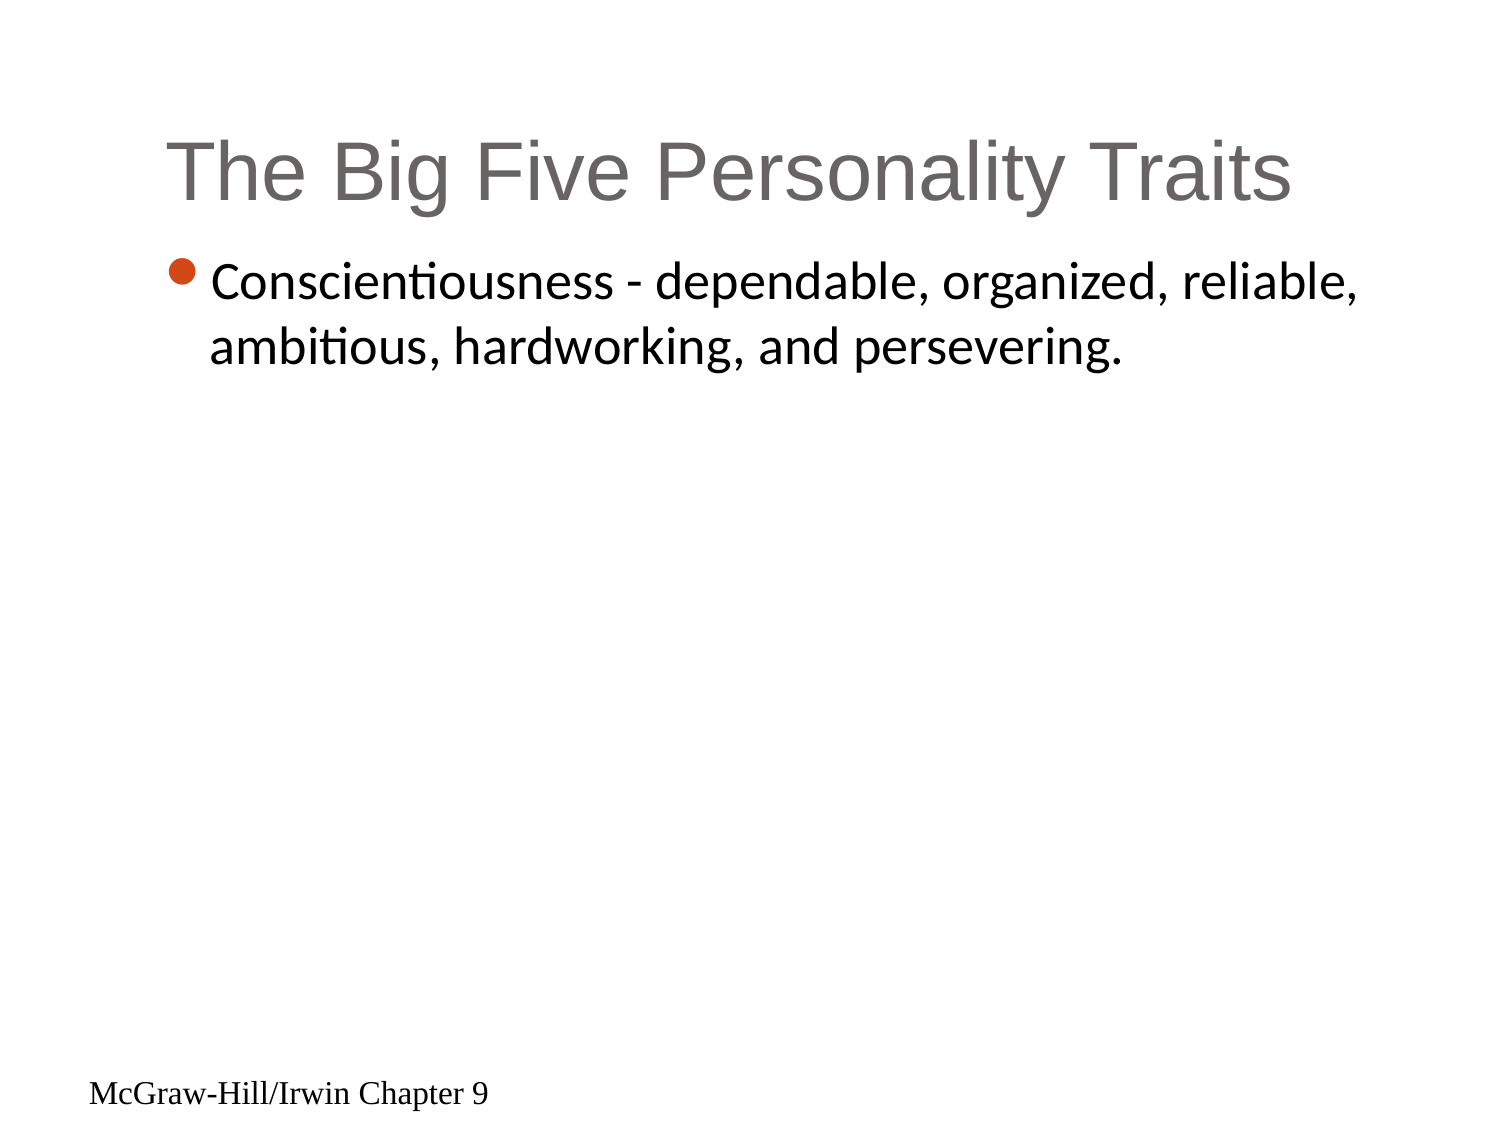

# The Big Five Personality Traits
Conscientiousness - dependable, organized, reliable, ambitious, hardworking, and persevering.
McGraw-Hill/Irwin Chapter 9